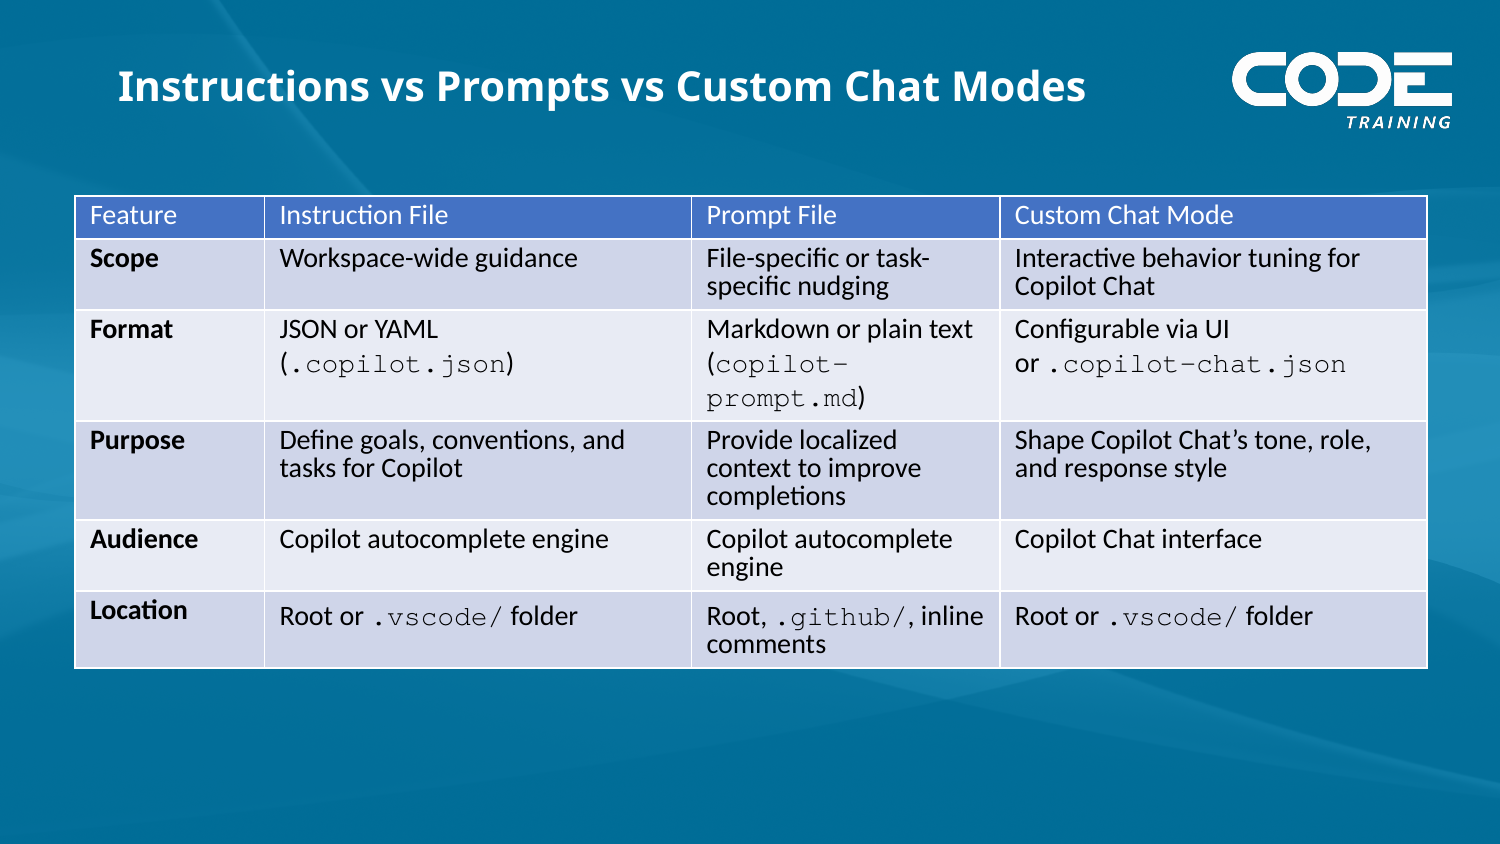

# Instructions vs Prompts vs Custom Chat Modes
| Feature | Instruction File | Prompt File | Custom Chat Mode |
| --- | --- | --- | --- |
| Scope | Workspace-wide guidance | File-specific or task-specific nudging | Interactive behavior tuning for Copilot Chat |
| Format | JSON or YAML (.copilot.json) | Markdown or plain text (copilot-prompt.md) | Configurable via UI or .copilot-chat.json |
| Purpose | Define goals, conventions, and tasks for Copilot | Provide localized context to improve completions | Shape Copilot Chat’s tone, role, and response style |
| Audience | Copilot autocomplete engine | Copilot autocomplete engine | Copilot Chat interface |
| Location | Root or .vscode/ folder | Root, .github/, inline comments | Root or .vscode/ folder |